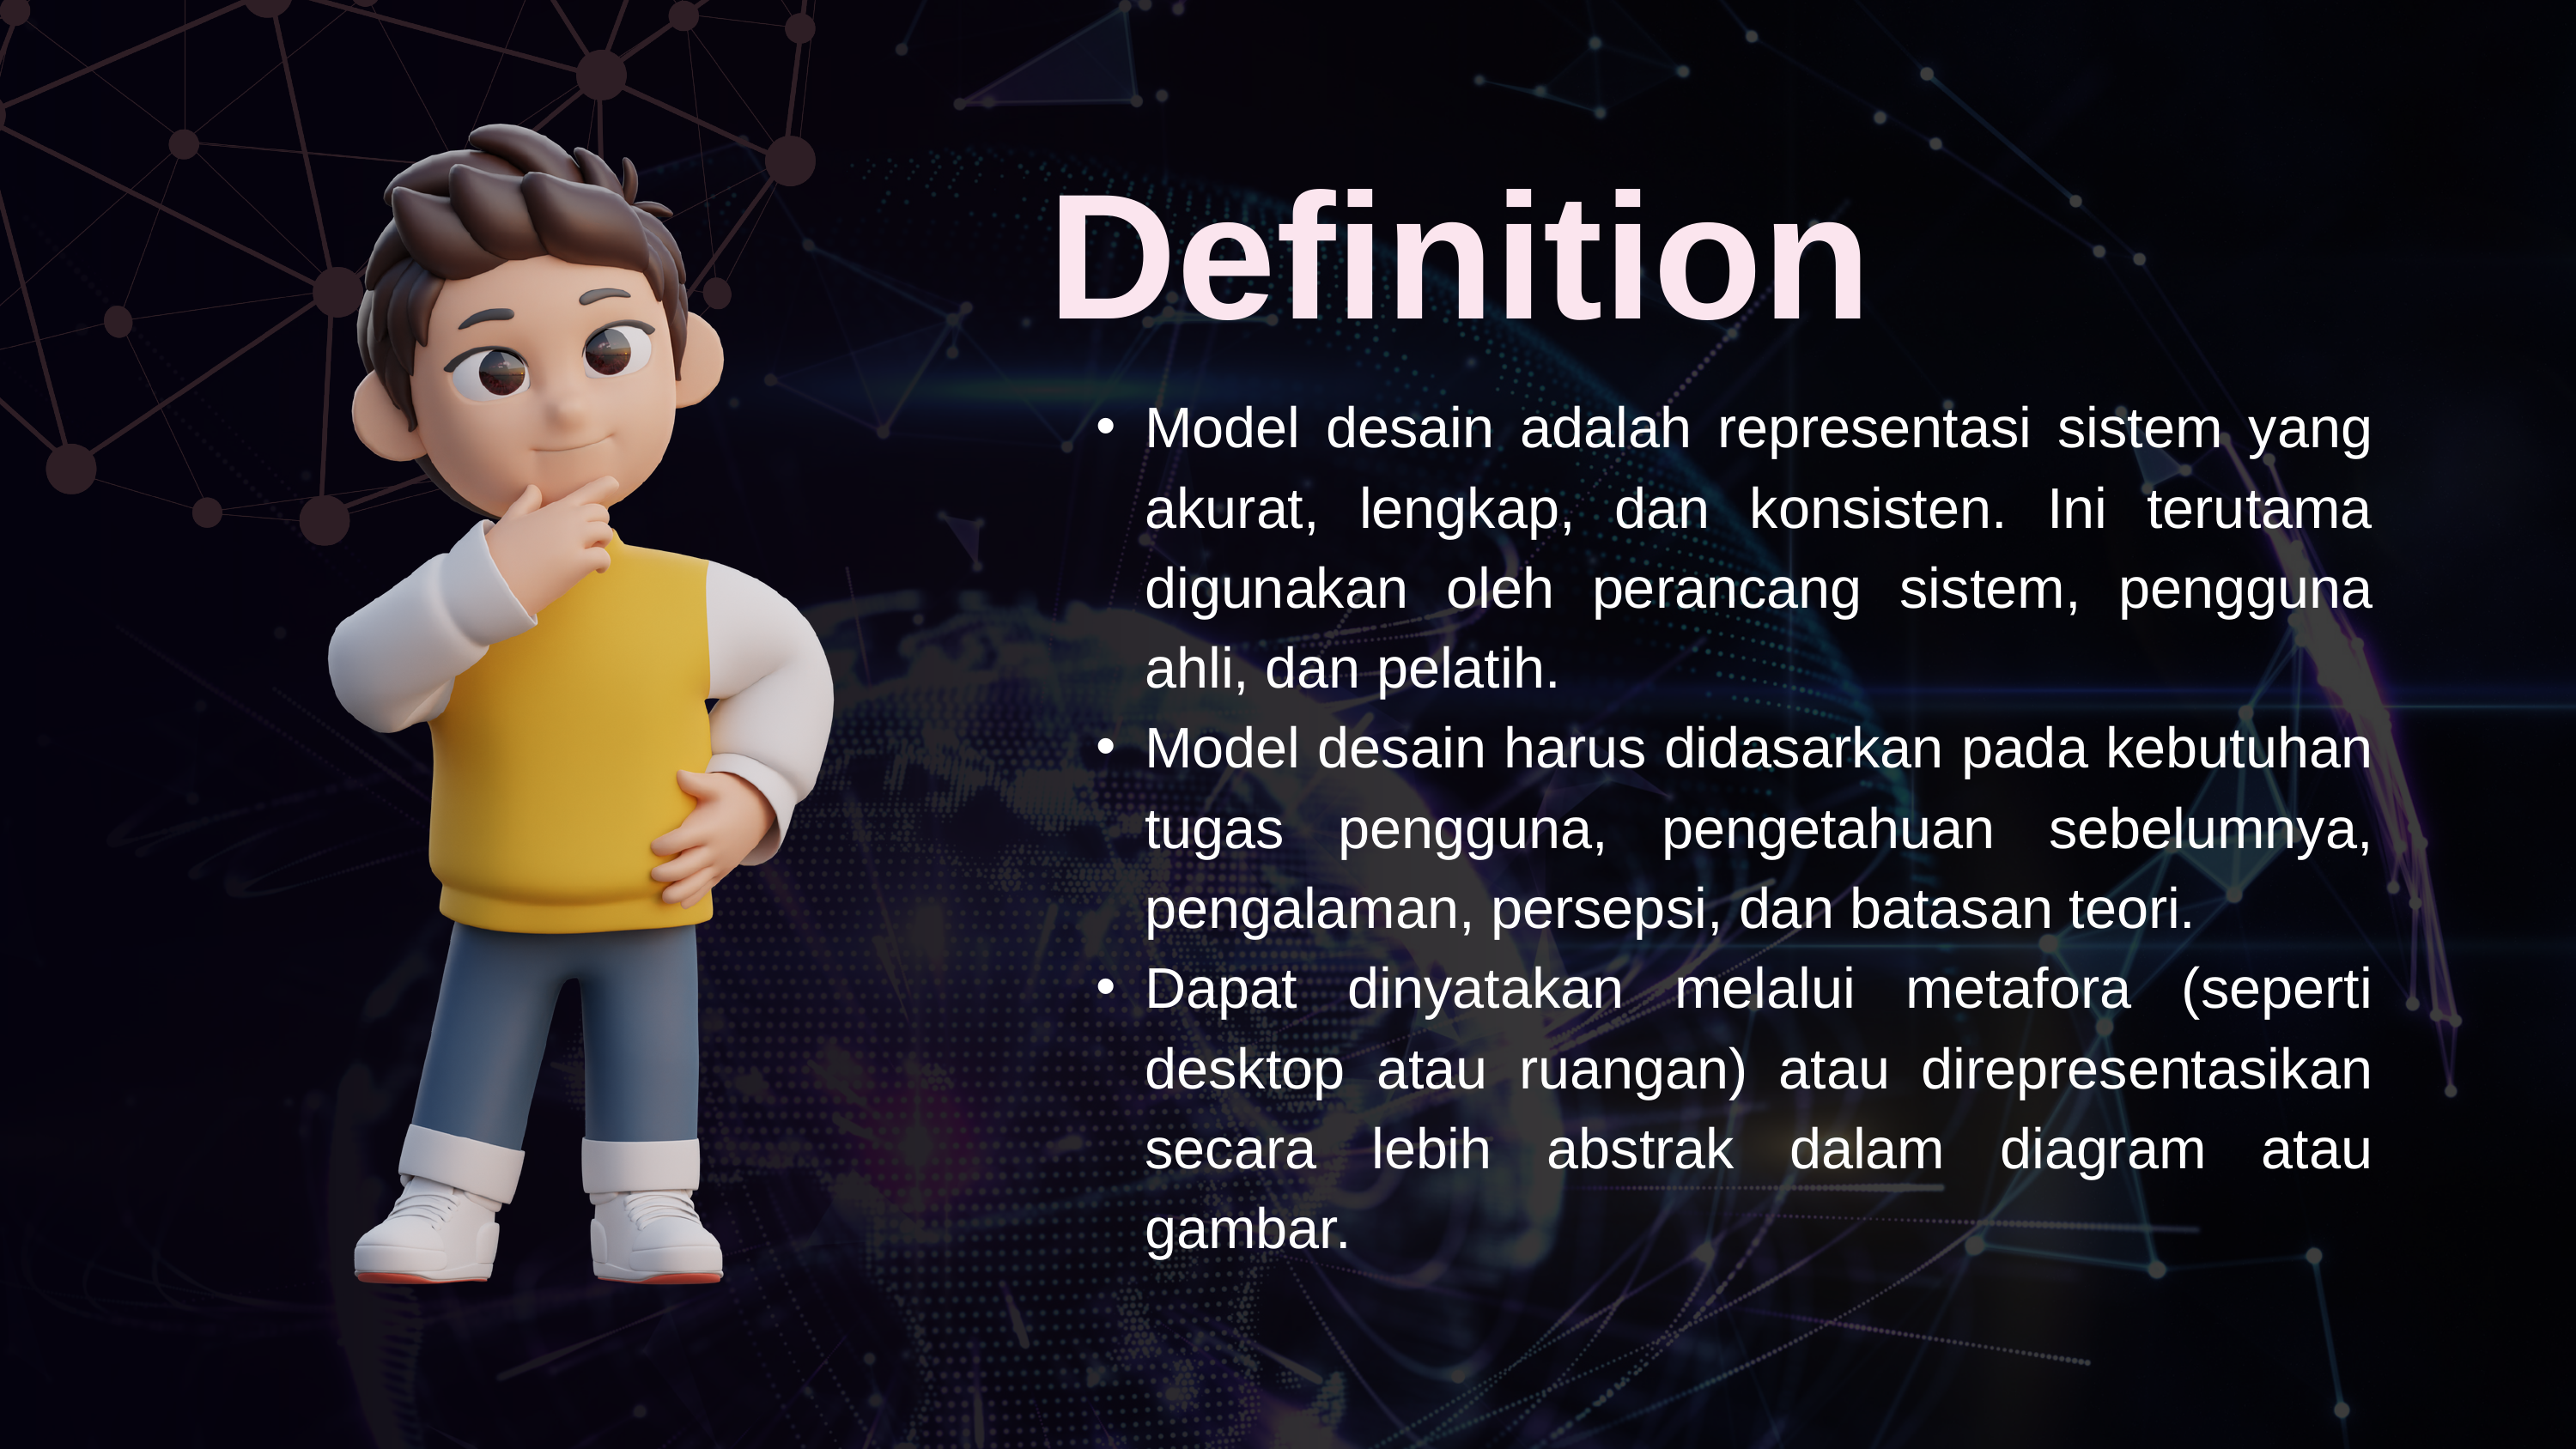

Definition
Model desain adalah representasi sistem yang akurat, lengkap, dan konsisten. Ini terutama digunakan oleh perancang sistem, pengguna ahli, dan pelatih.
Model desain harus didasarkan pada kebutuhan tugas pengguna, pengetahuan sebelumnya, pengalaman, persepsi, dan batasan teori.
Dapat dinyatakan melalui metafora (seperti desktop atau ruangan) atau direpresentasikan secara lebih abstrak dalam diagram atau gambar.